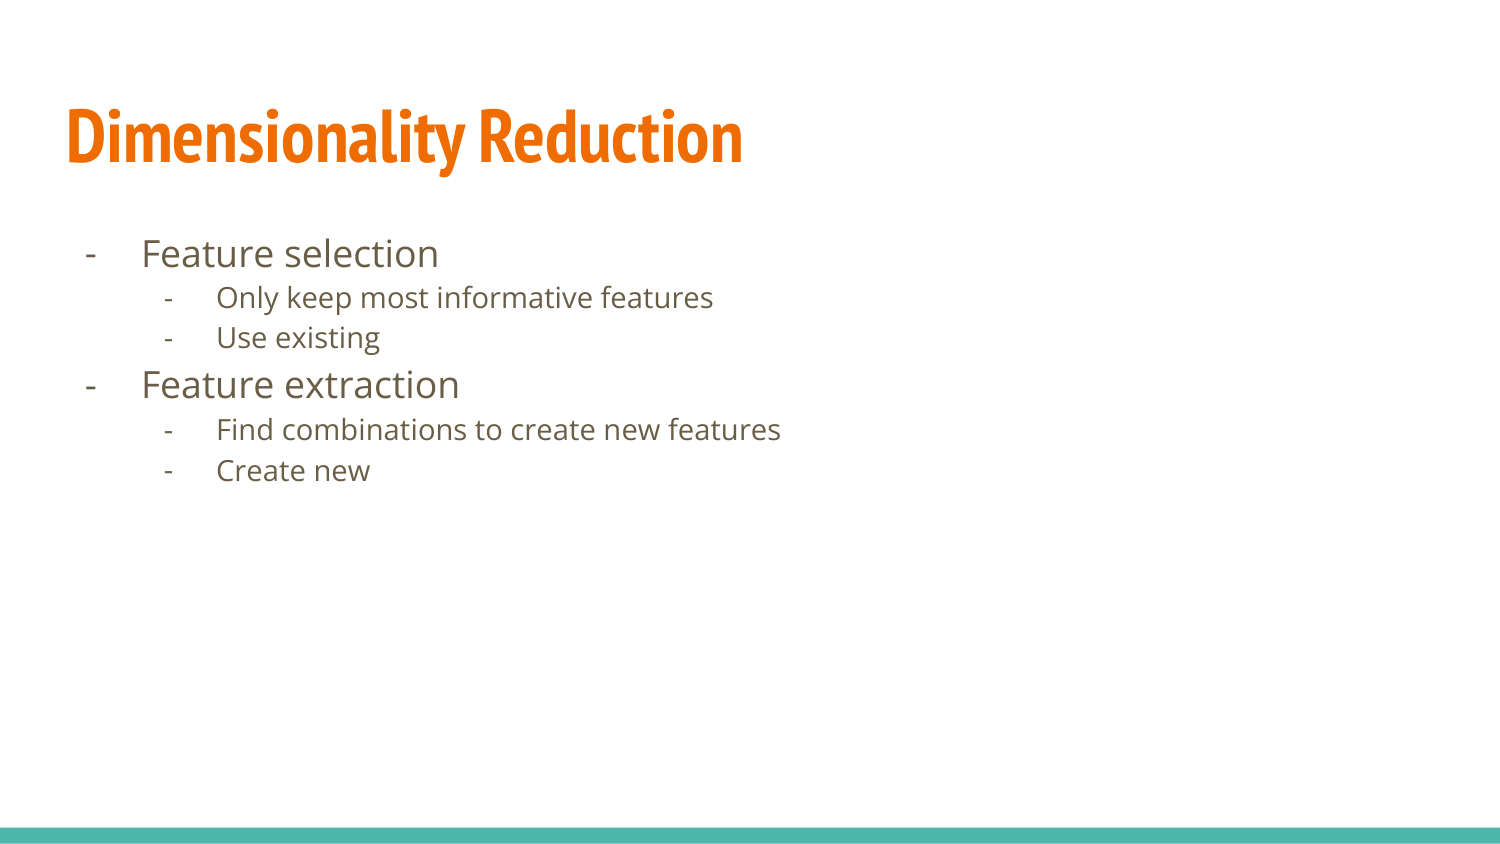

# Dimensionality Reduction
Feature selection
Only keep most informative features
Use existing
Feature extraction
Find combinations to create new features
Create new